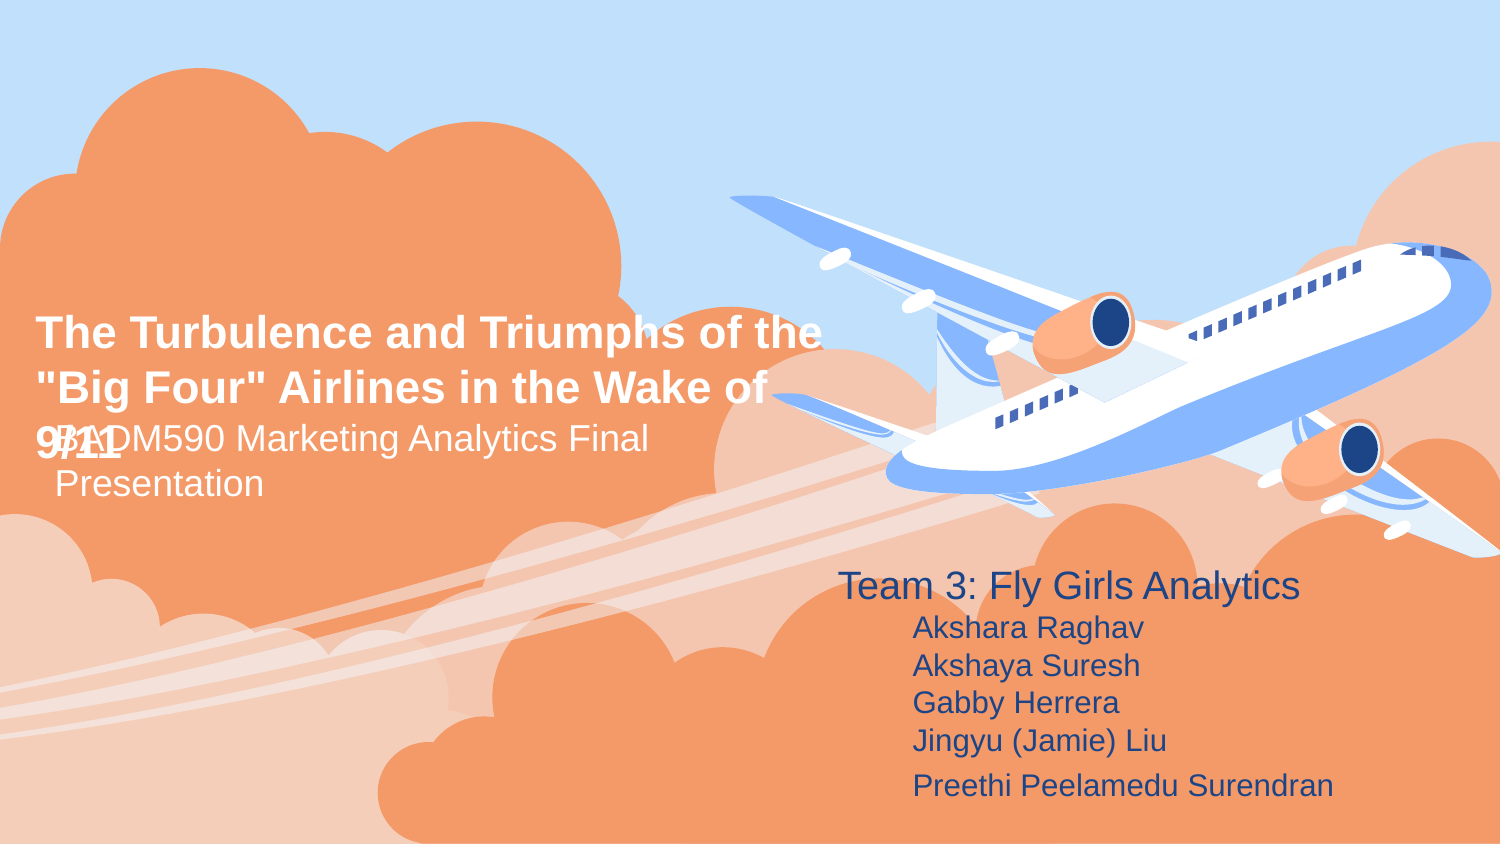

# The Turbulence and Triumphs of the
"Big Four" Airlines in the Wake of 9/11
BADM590 Marketing Analytics Final Presentation

Team 3: Fly Girls Analytics
Akshara Raghav
Akshaya Suresh
Gabby Herrera
Jingyu (Jamie) Liu
Preethi Peelamedu Surendran